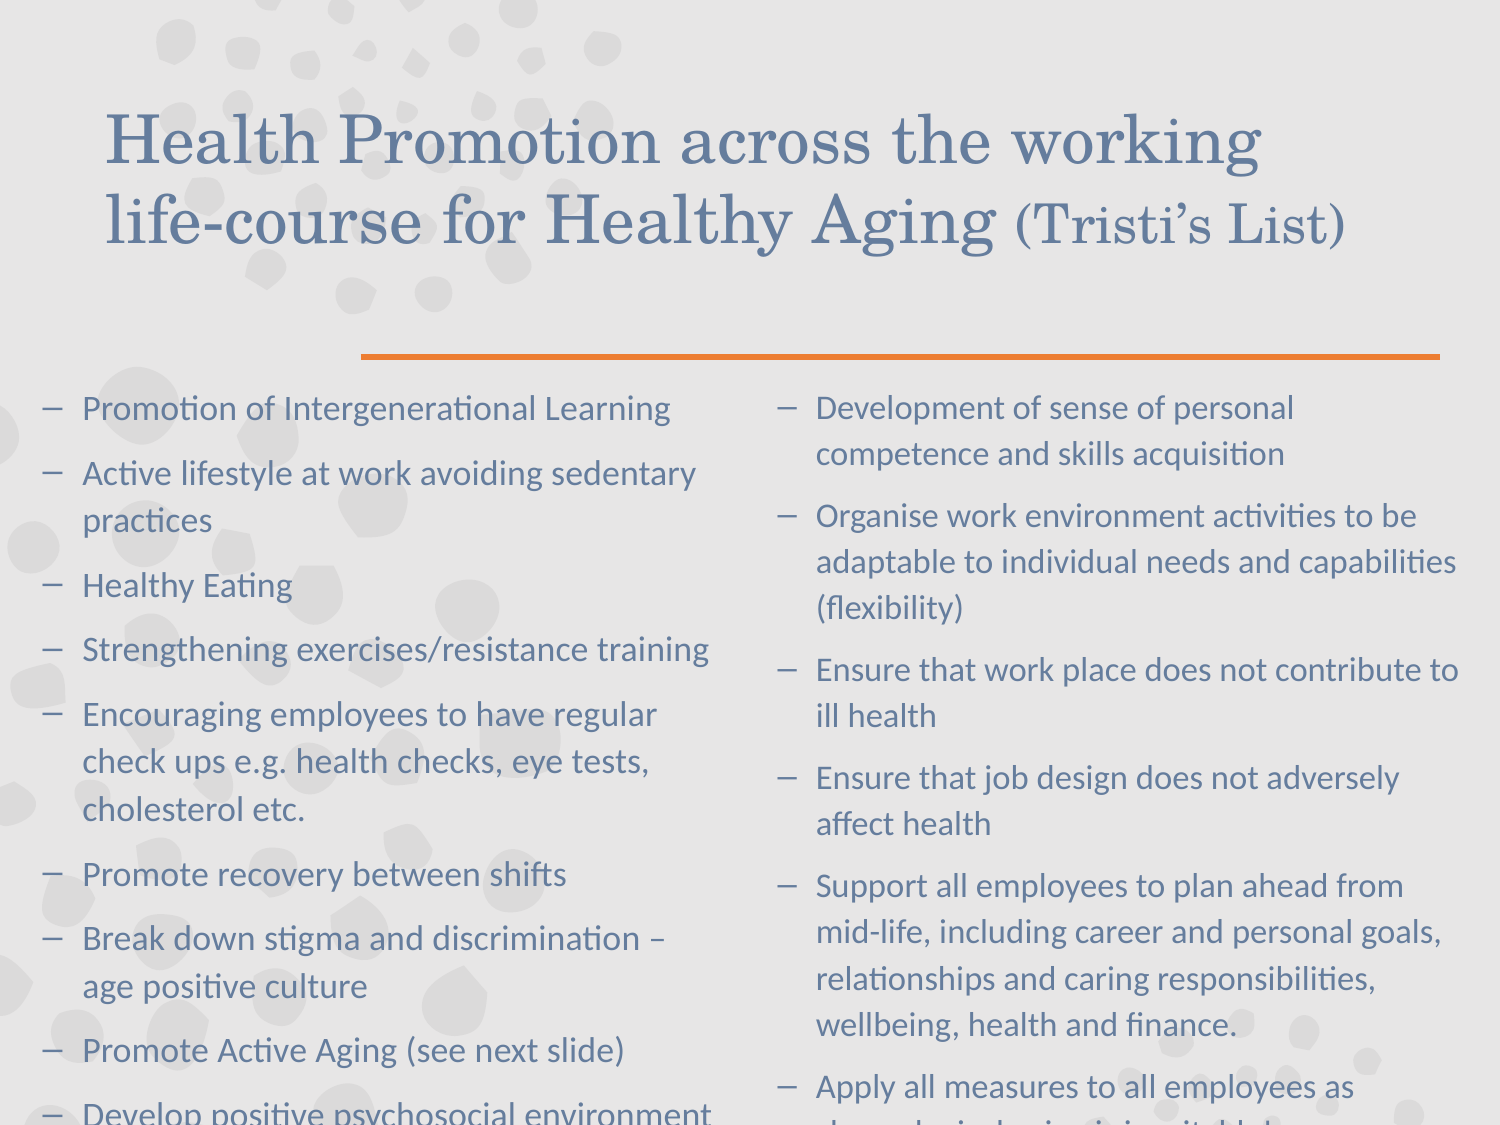

# Health Promotion across the working life-course for Healthy Aging (Tristi’s List)
Promotion of Intergenerational Learning
Active lifestyle at work avoiding sedentary practices
Healthy Eating
Strengthening exercises/resistance training
Encouraging employees to have regular check ups e.g. health checks, eye tests, cholesterol etc.
Promote recovery between shifts
Break down stigma and discrimination – age positive culture
Promote Active Aging (see next slide)
Develop positive psychosocial environment

Development of sense of personal competence and skills acquisition
Organise work environment activities to be adaptable to individual needs and capabilities (flexibility)
Ensure that work place does not contribute to ill health
Ensure that job design does not adversely affect health
Support all employees to plan ahead from mid-life, including career and personal goals, relationships and caring responsibilities, wellbeing, health and finance.
Apply all measures to all employees as chronological aging is inevitable!